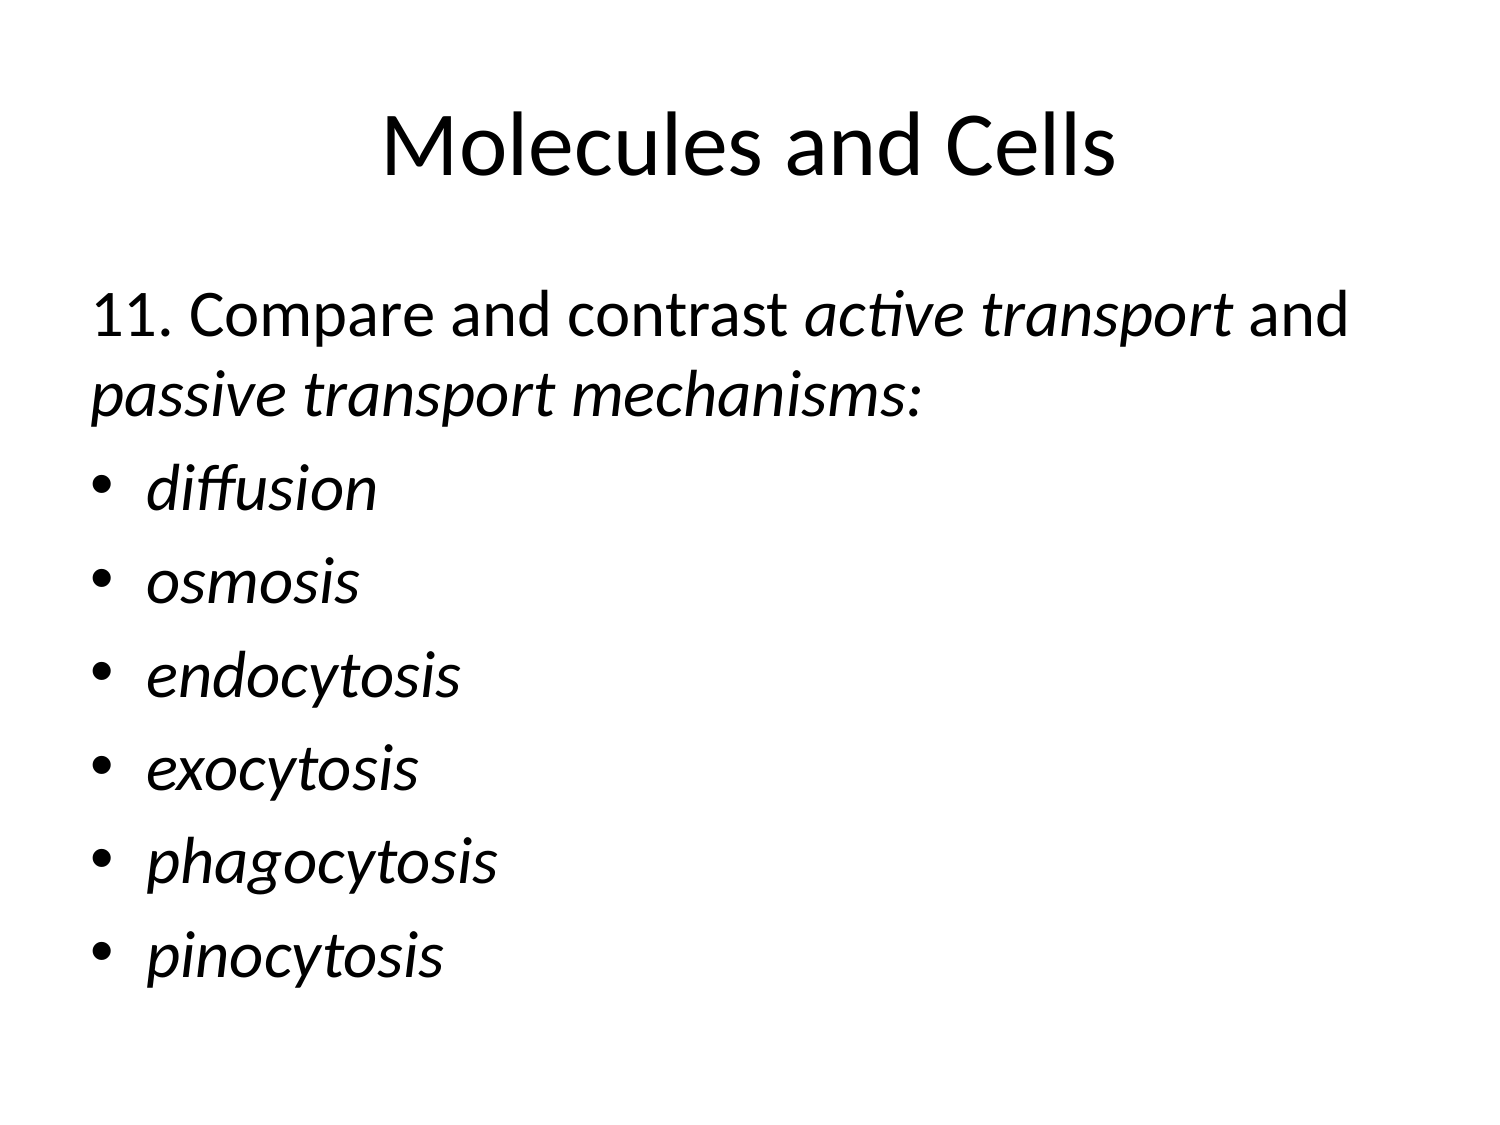

# Molecules and Cells
11. Compare and contrast active transport and passive transport mechanisms:
diffusion
osmosis
endocytosis
exocytosis
phagocytosis
pinocytosis